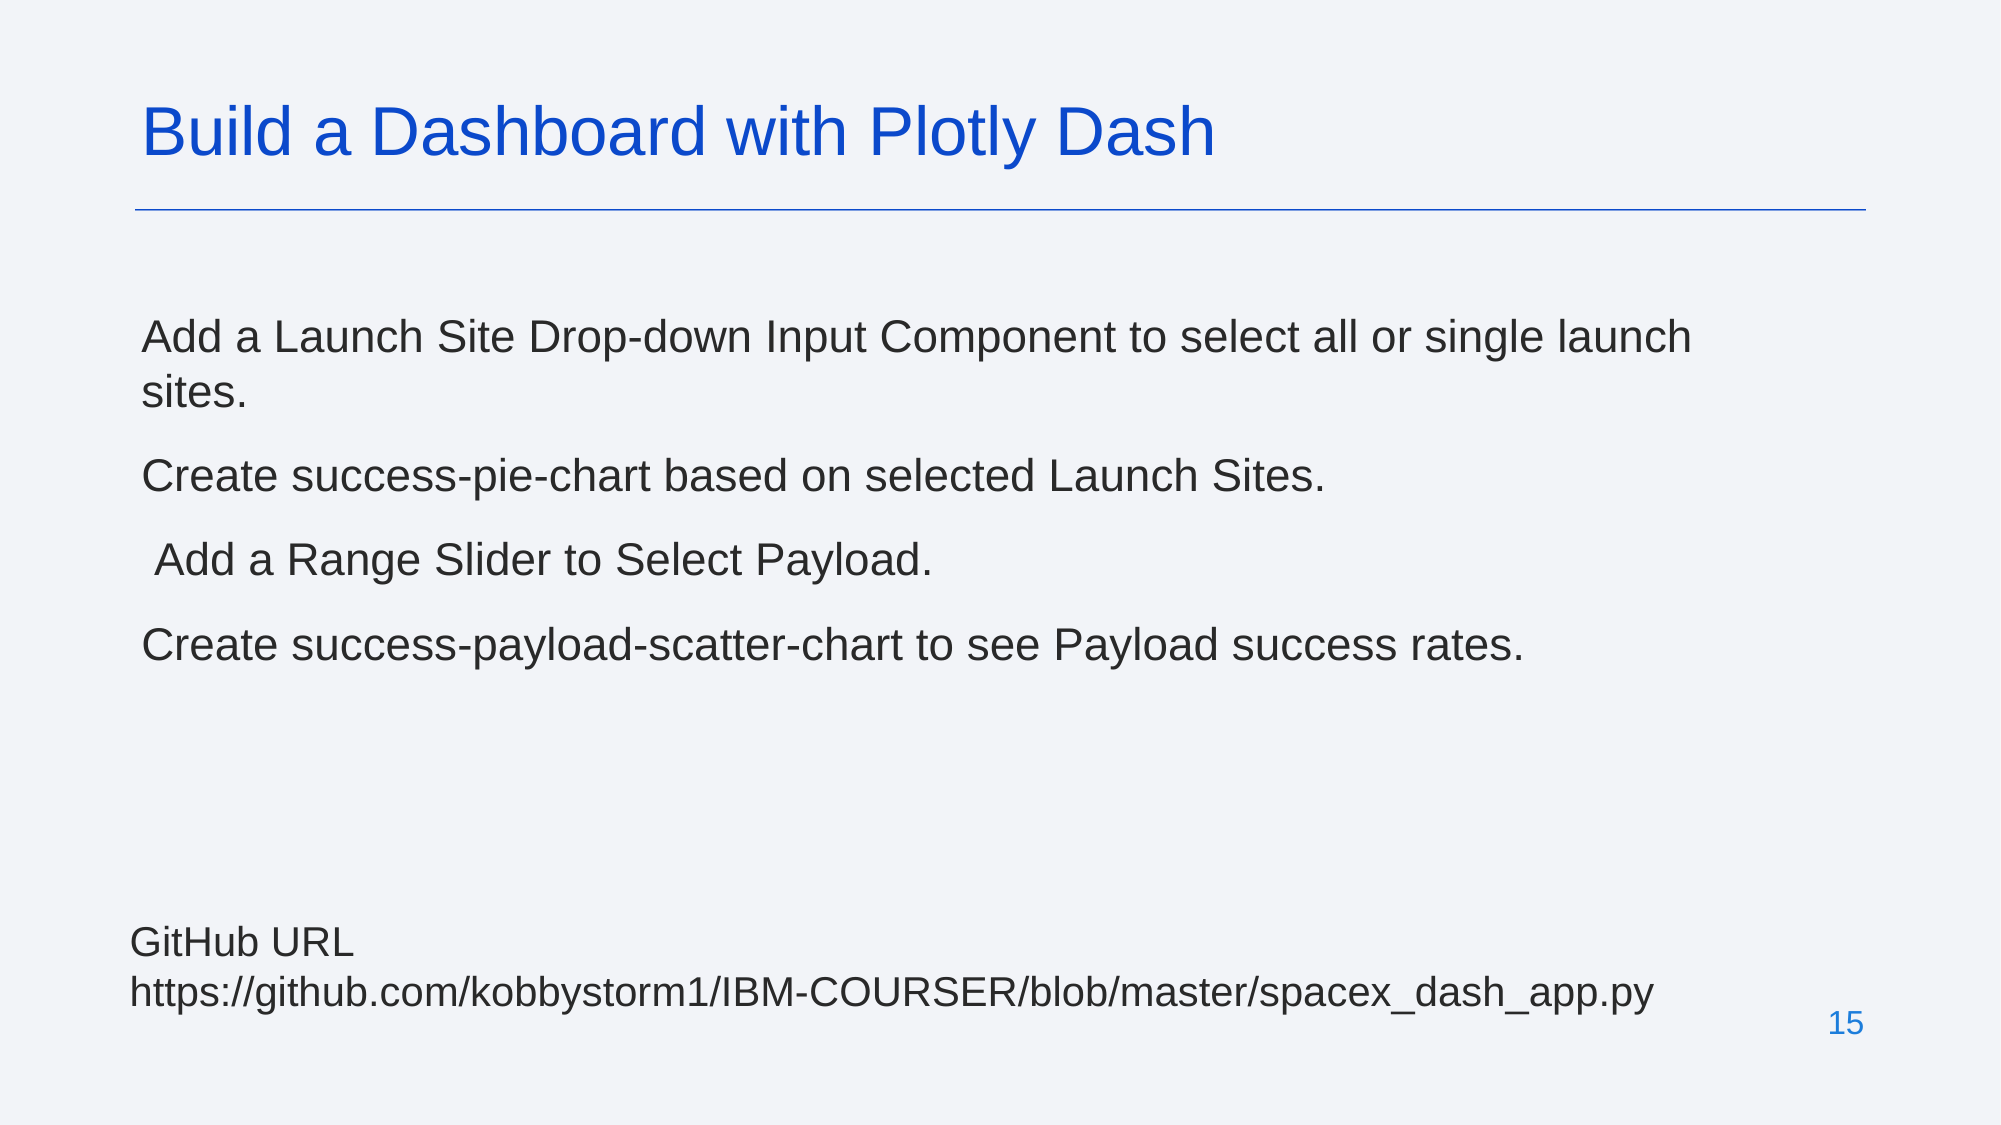

Build a Dashboard with Plotly Dash
Add a Launch Site Drop-down Input Component to select all or single launch sites.
Create success-pie-chart based on selected Launch Sites.
 Add a Range Slider to Select Payload.
Create success-payload-scatter-chart to see Payload success rates.

GitHub URL https://github.com/kobbystorm1/IBM-COURSER/blob/master/spacex_dash_app.py
15